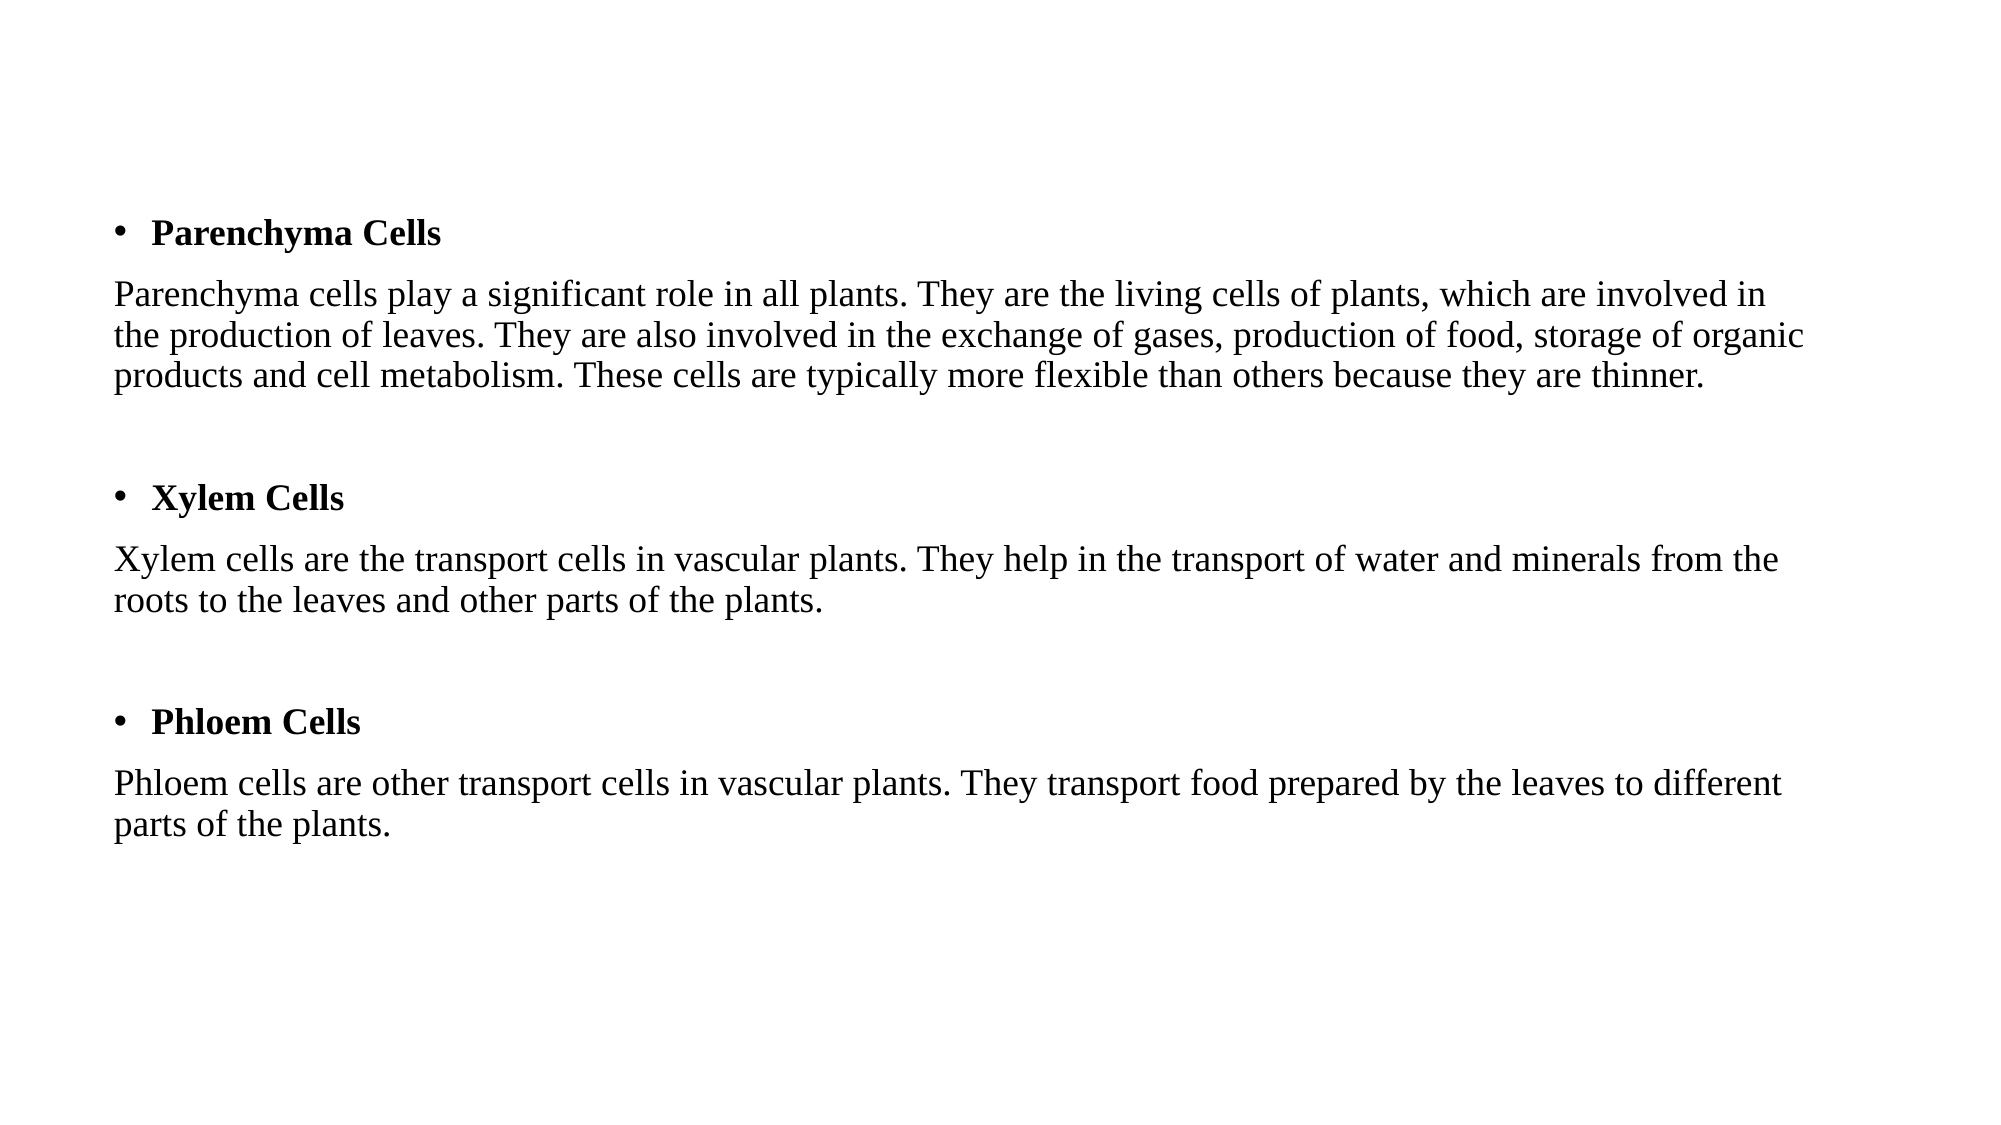

Parenchyma Cells
Parenchyma cells play a significant role in all plants. They are the living cells of plants, which are involved in the production of leaves. They are also involved in the exchange of gases, production of food, storage of organic products and cell metabolism. These cells are typically more flexible than others because they are thinner.

Xylem Cells
Xylem cells are the transport cells in vascular plants. They help in the transport of water and minerals from the roots to the leaves and other parts of the plants.

Phloem Cells
Phloem cells are other transport cells in vascular plants. They transport food prepared by the leaves to different parts of the plants.